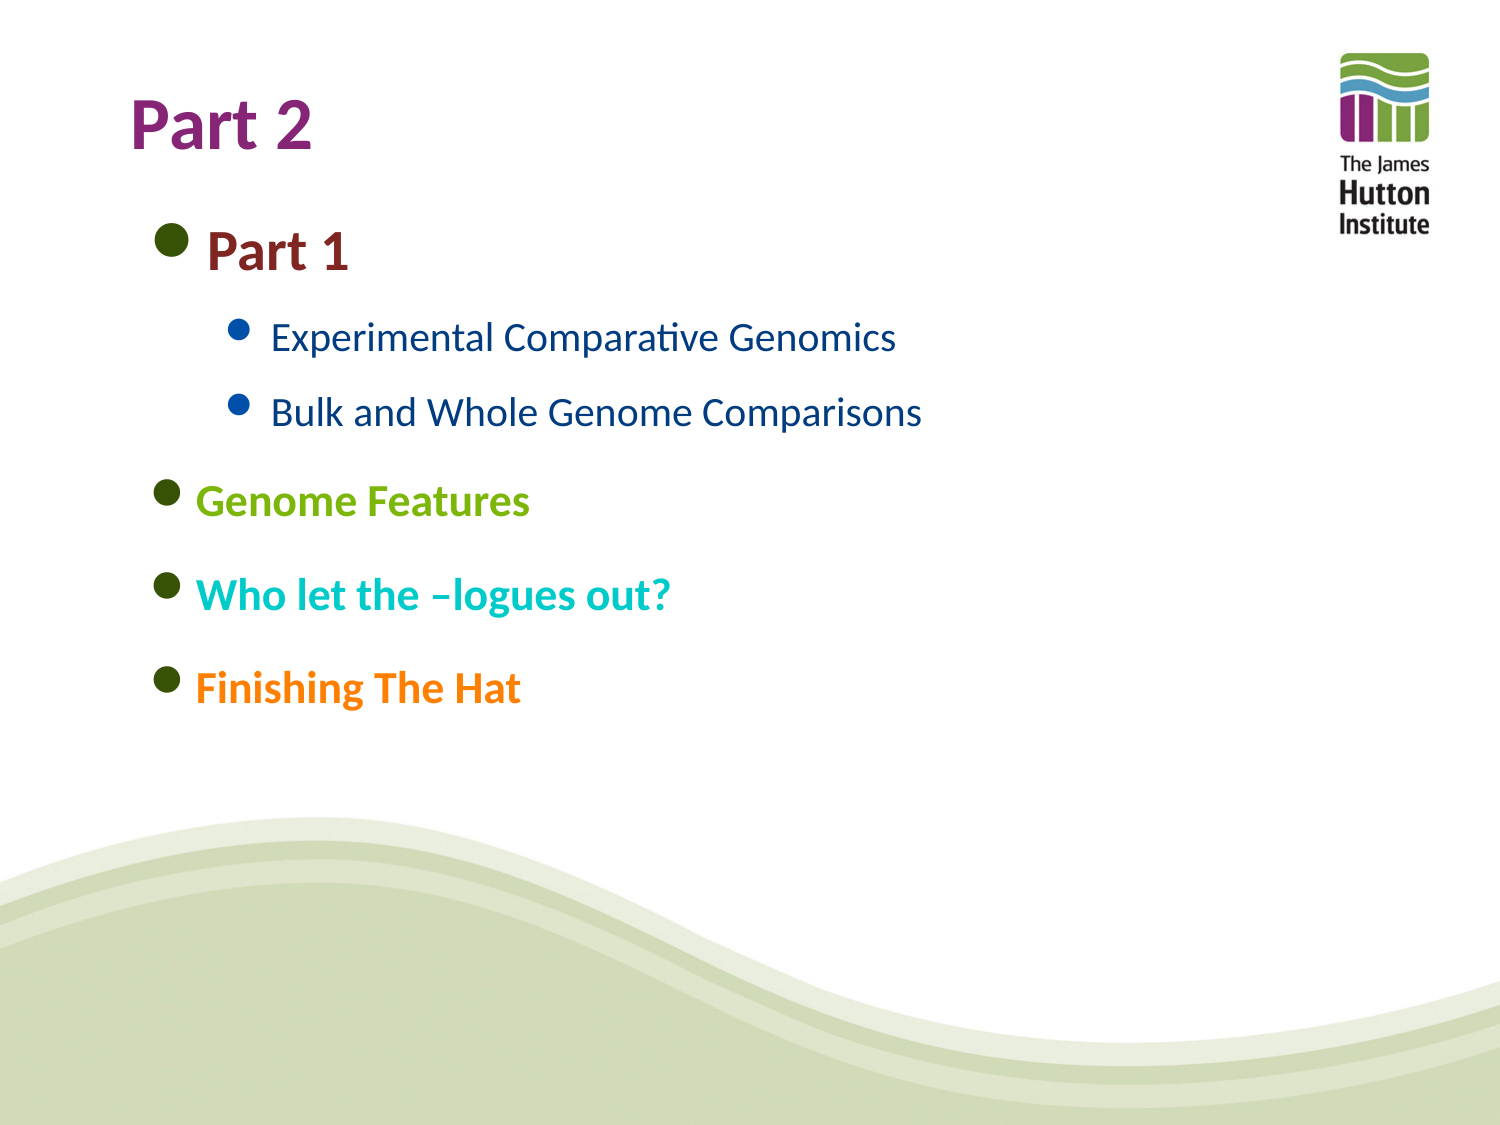

# Part 2
Part 1
Experimental Comparative Genomics
Bulk and Whole Genome Comparisons
Genome Features
Who let the –logues out?
Finishing The Hat